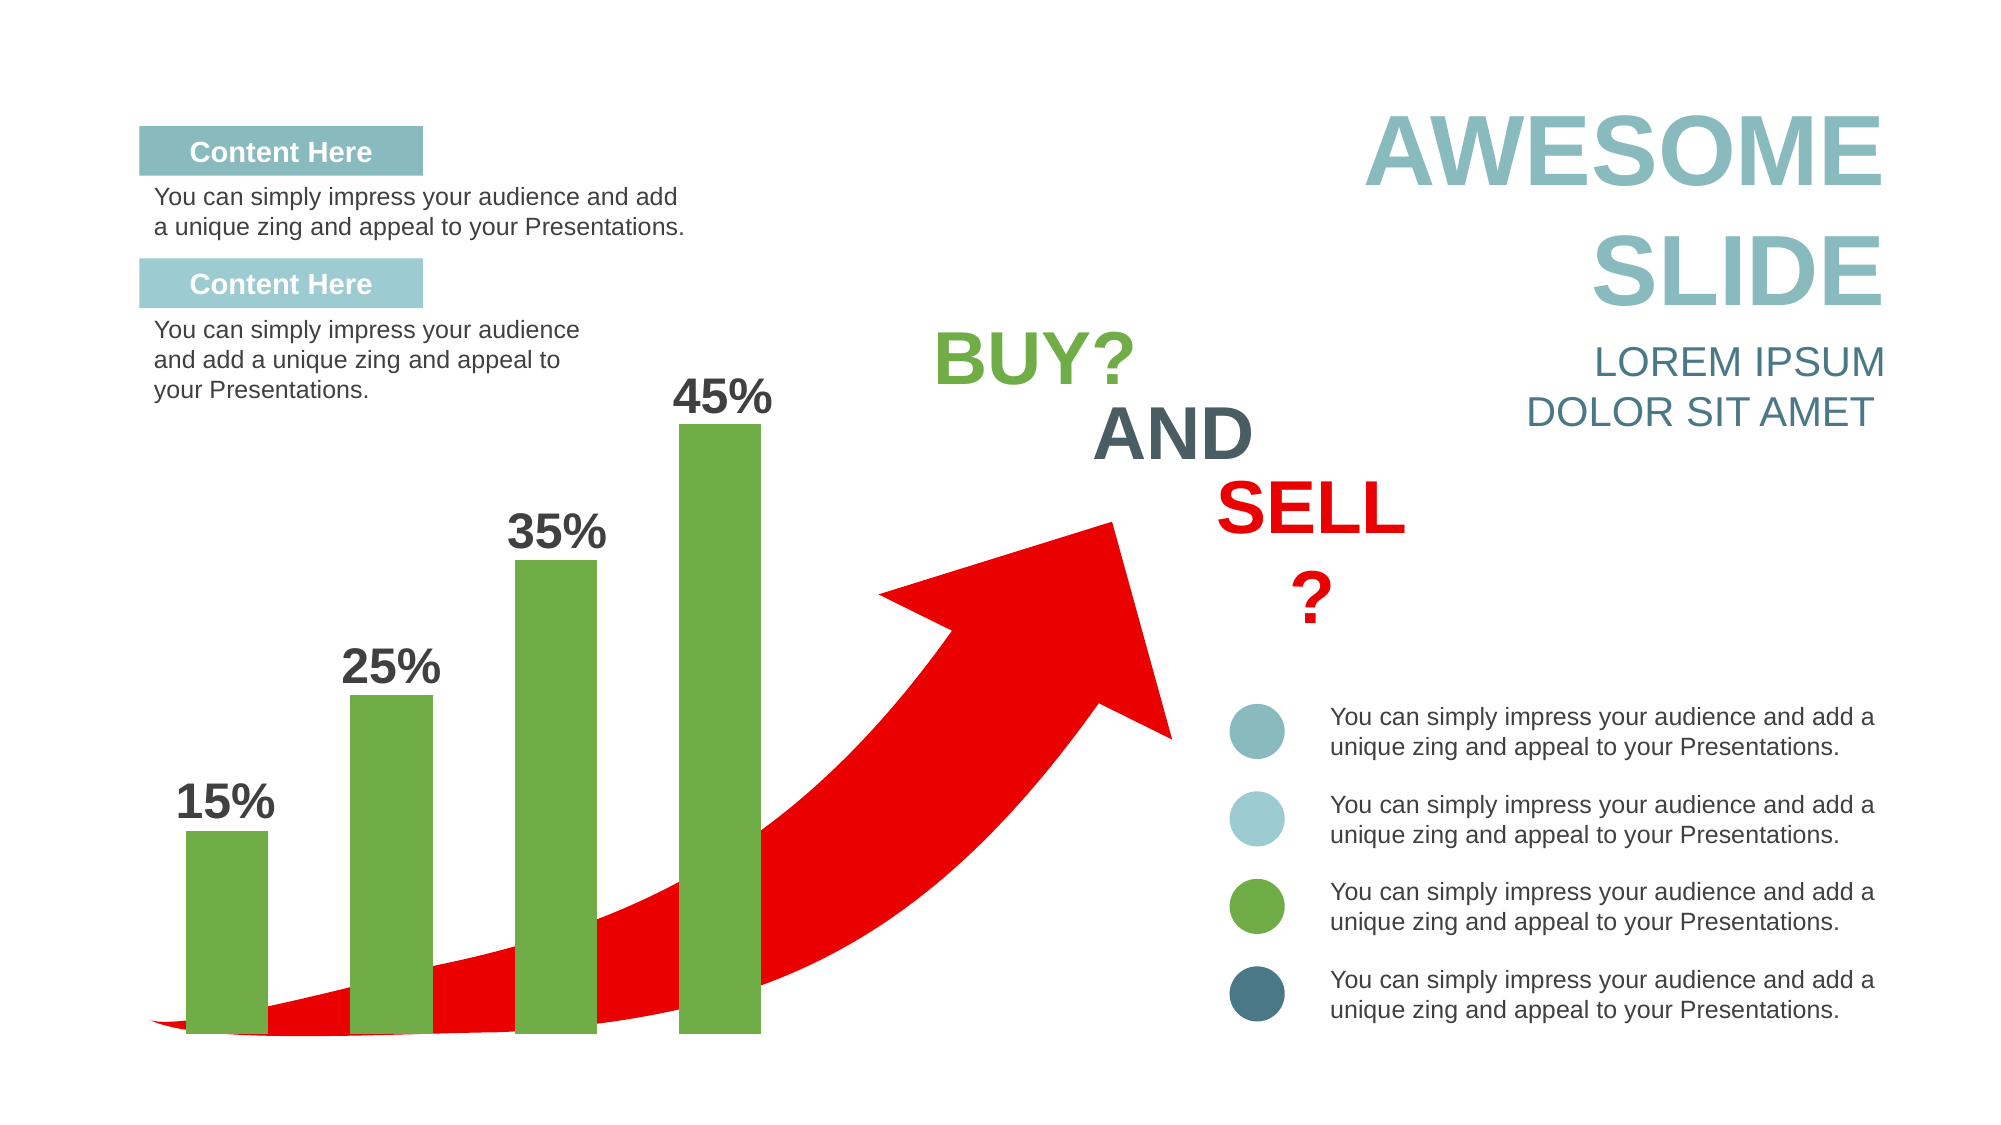

AWESOME
SLIDE
Content Here
You can simply impress your audience and add a unique zing and appeal to your Presentations.
Content Here
BUY?
You can simply impress your audience and add a unique zing and appeal to your Presentations.
LOREM IPSUM
DOLOR SIT AMET

### Chart

| Category | Series 1 |
|---|---|
| Item 1 | 15.0 |
| Item 2 | 25.0 |
| Item 3 | 35.0 |
| Item 4 | 45.0 |
| Item 5 | None |
45%

AND
SELL?
35%
25%
You can simply impress your audience and add a unique zing and appeal to your Presentations.

15%
You can simply impress your audience and add a unique zing and appeal to your Presentations.

You can simply impress your audience and add a unique zing and appeal to your Presentations.

You can simply impress your audience and add a unique zing and appeal to your Presentations.